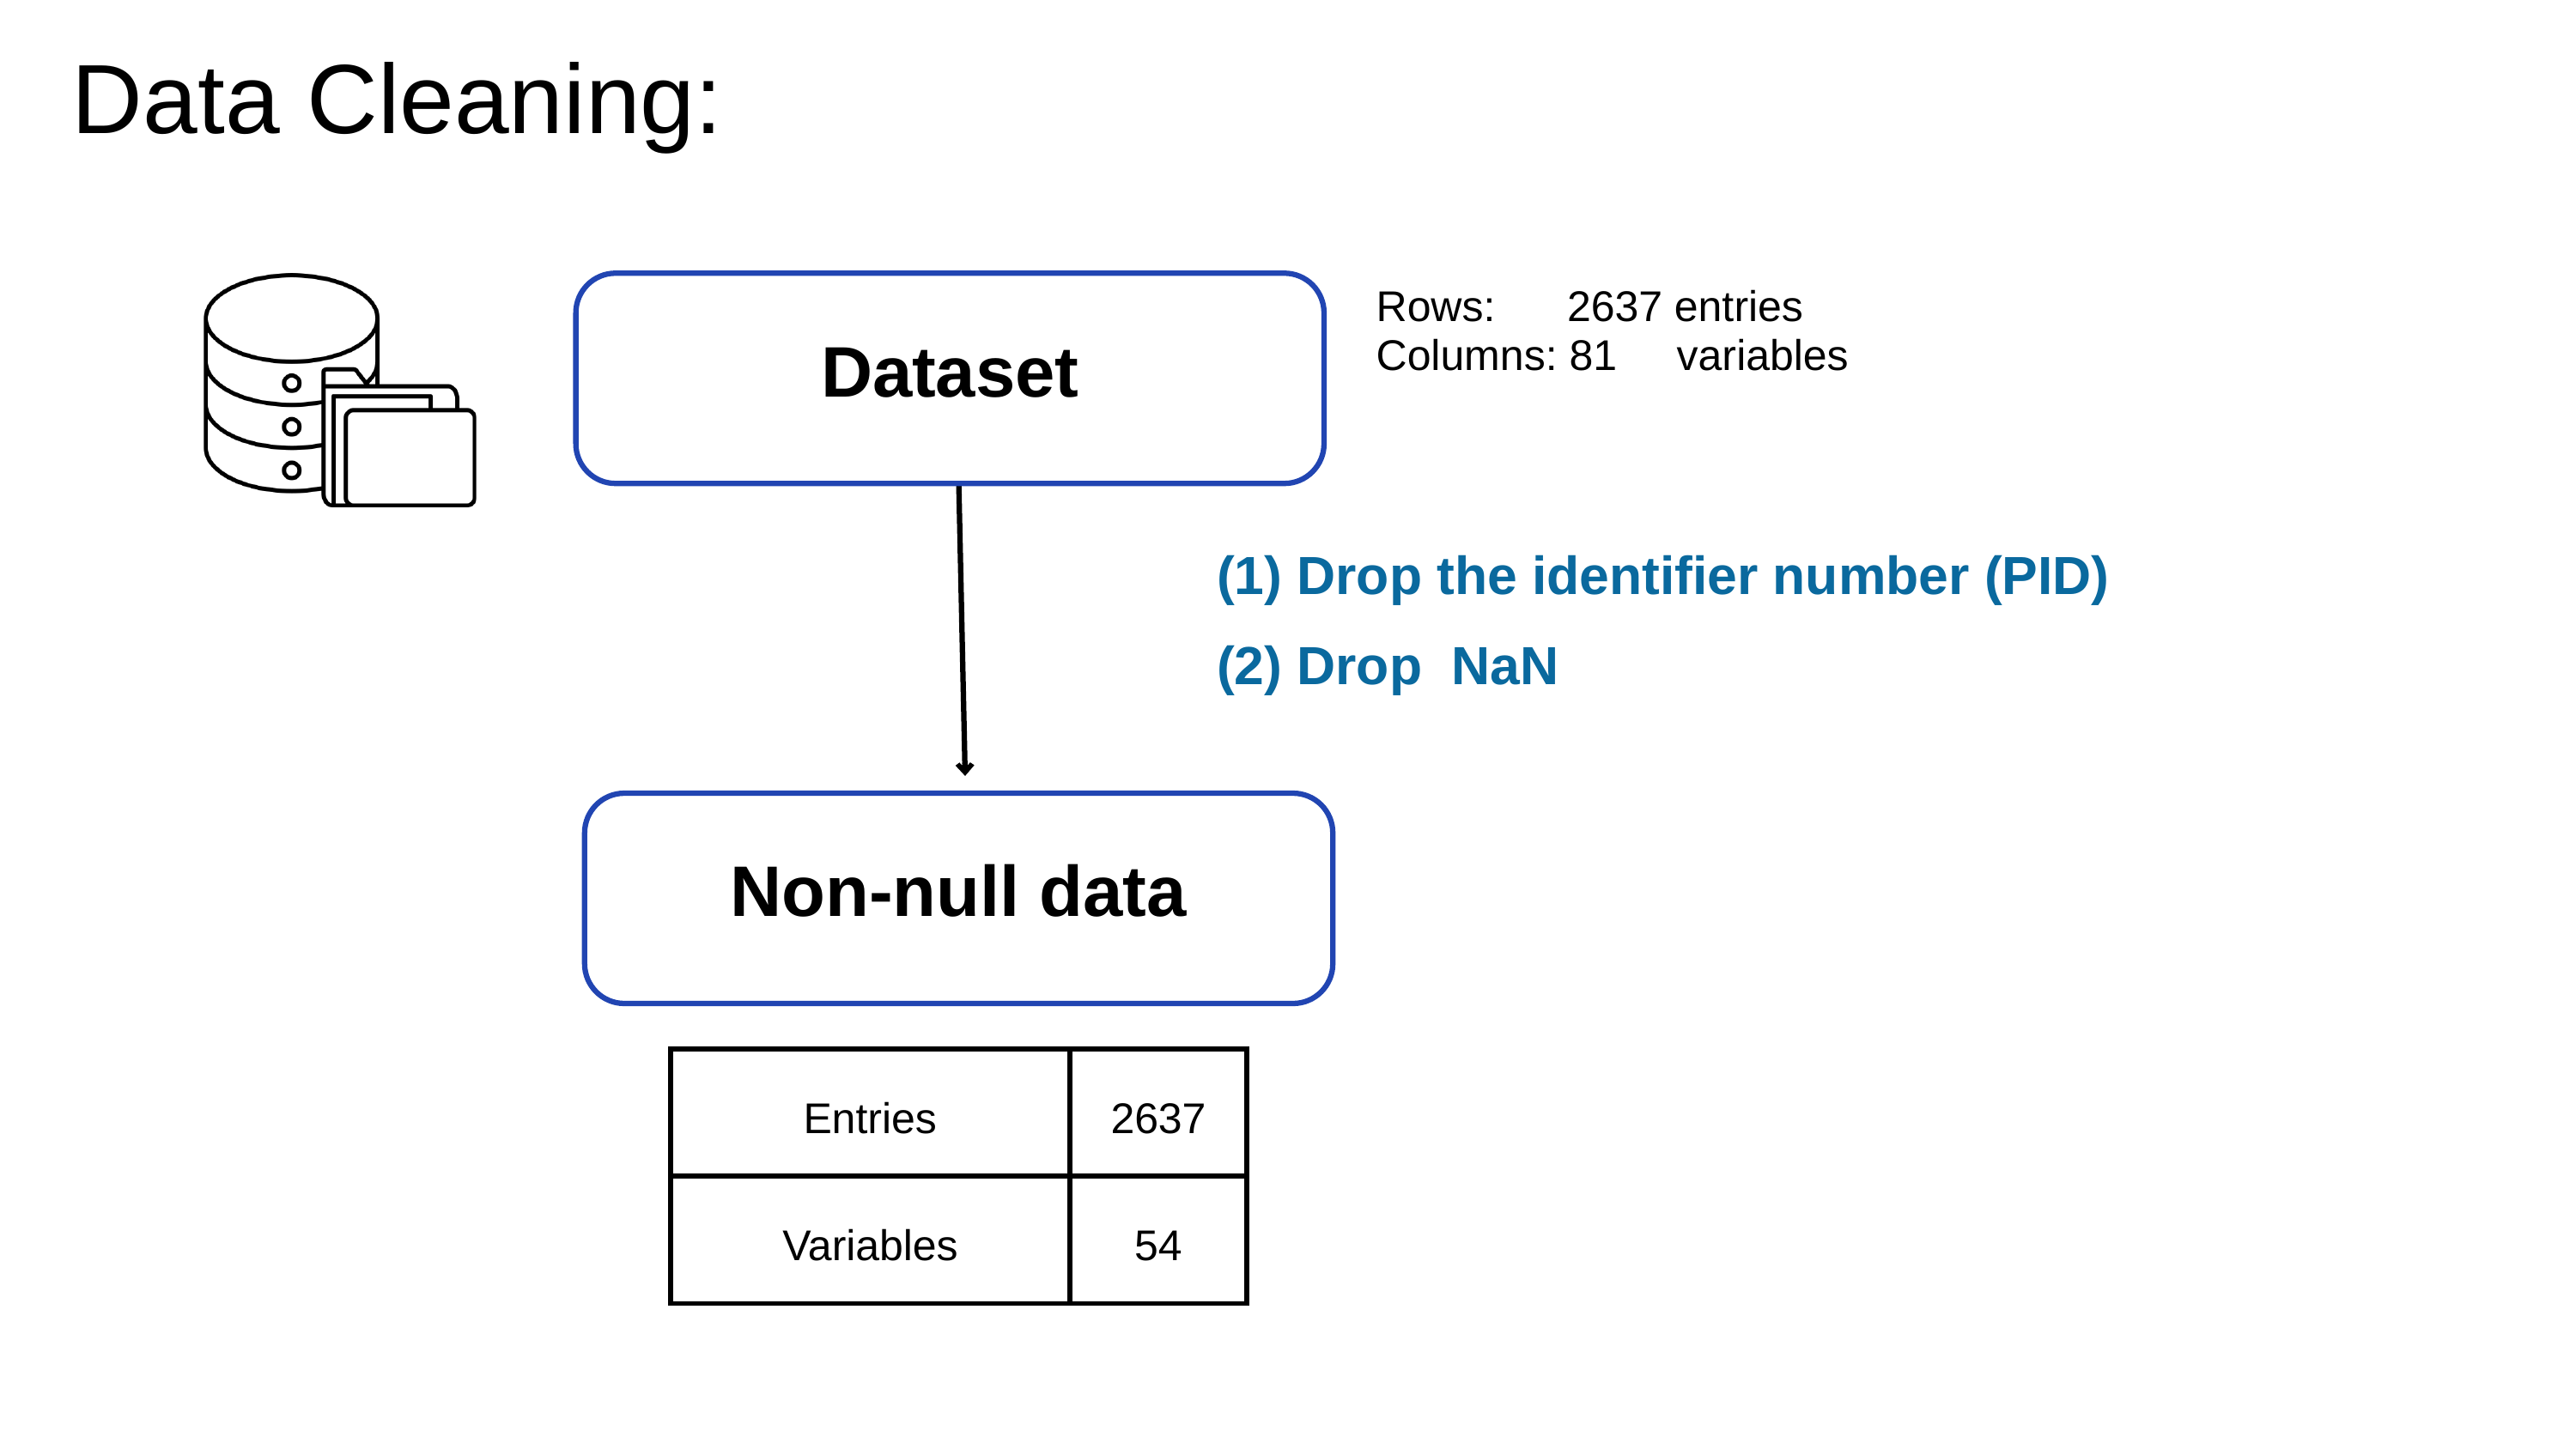

Data Cleaning:

Dataset
Rows:      2637 entries
Columns: 81     variables

(1) Drop the identifier number (PID)
(2) Drop  NaN

Non-null data
| Entries | 2637 |
| --- | --- |
| Variables | 54 |